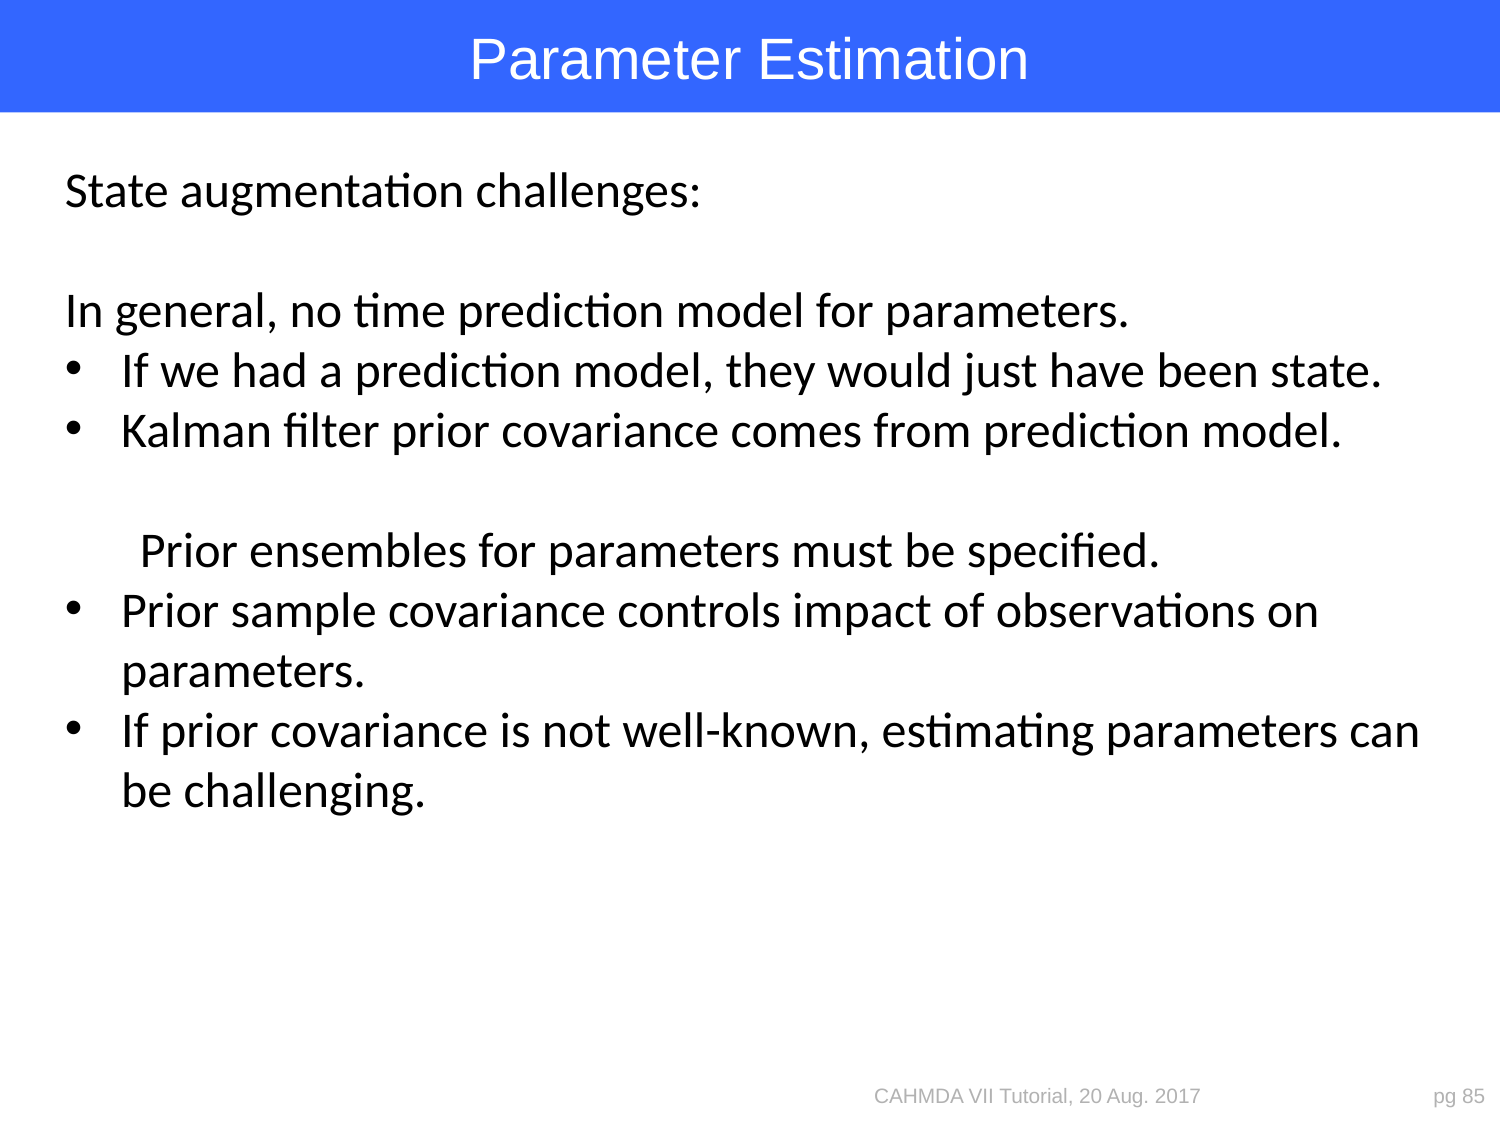

# Parameter Estimation
State augmentation challenges:

In general, no time prediction model for parameters.
If we had a prediction model, they would just have been state.
Kalman filter prior covariance comes from prediction model.

Prior ensembles for parameters must be specified.
Prior sample covariance controls impact of observations on parameters.
If prior covariance is not well-known, estimating parameters can be challenging.

CAHMDA VII Tutorial, 20 Aug. 2017
pg 85